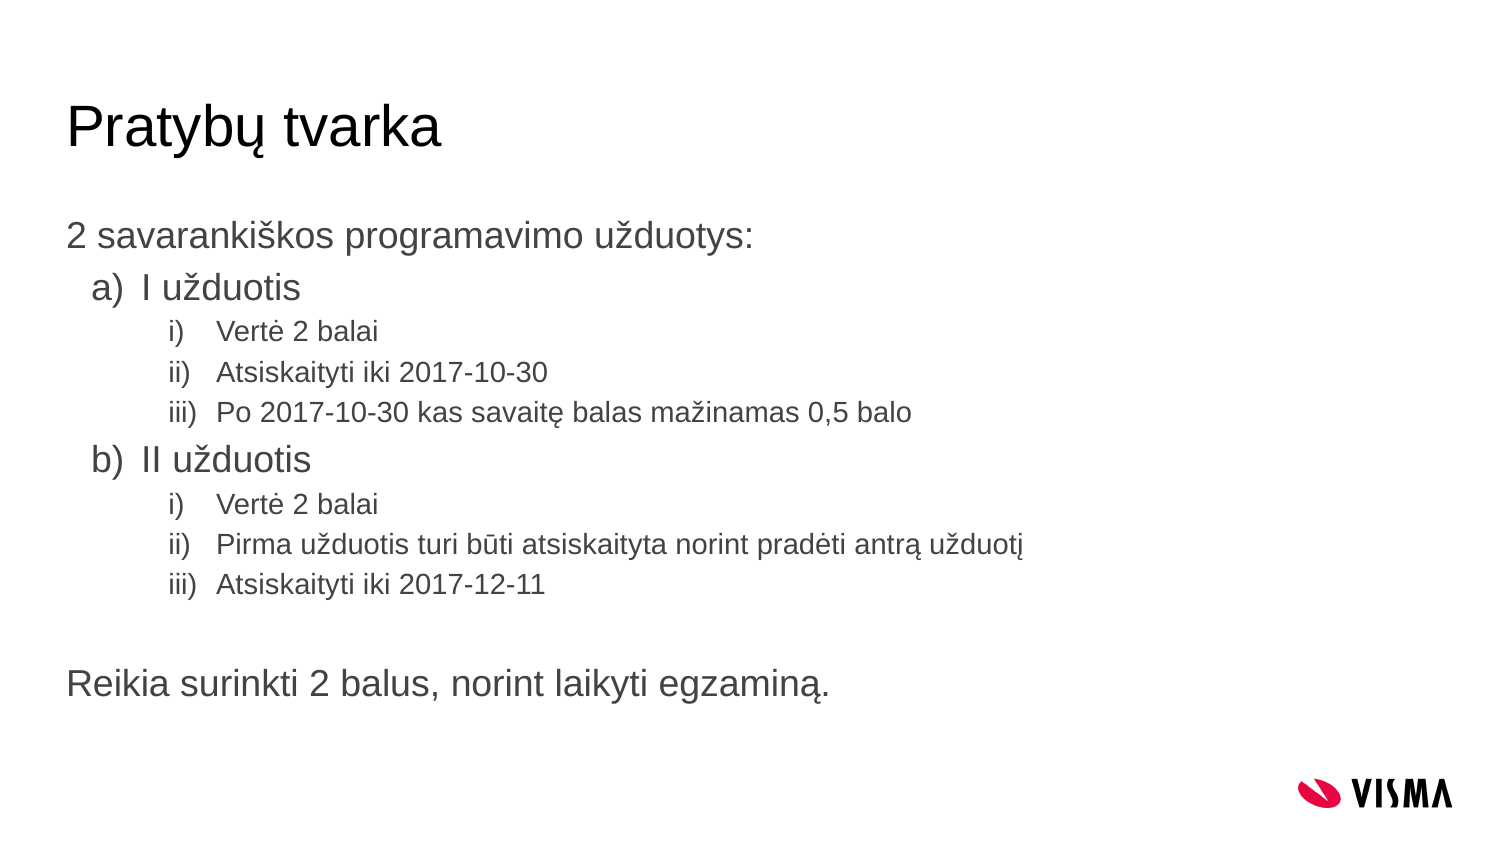

# Pratybų tvarka
2 savarankiškos programavimo užduotys:
I užduotis
Vertė 2 balai
Atsiskaityti iki 2017-10-30
Po 2017-10-30 kas savaitę balas mažinamas 0,5 balo
II užduotis
Vertė 2 balai
Pirma užduotis turi būti atsiskaityta norint pradėti antrą užduotį
Atsiskaityti iki 2017-12-11

Reikia surinkti 2 balus, norint laikyti egzaminą.